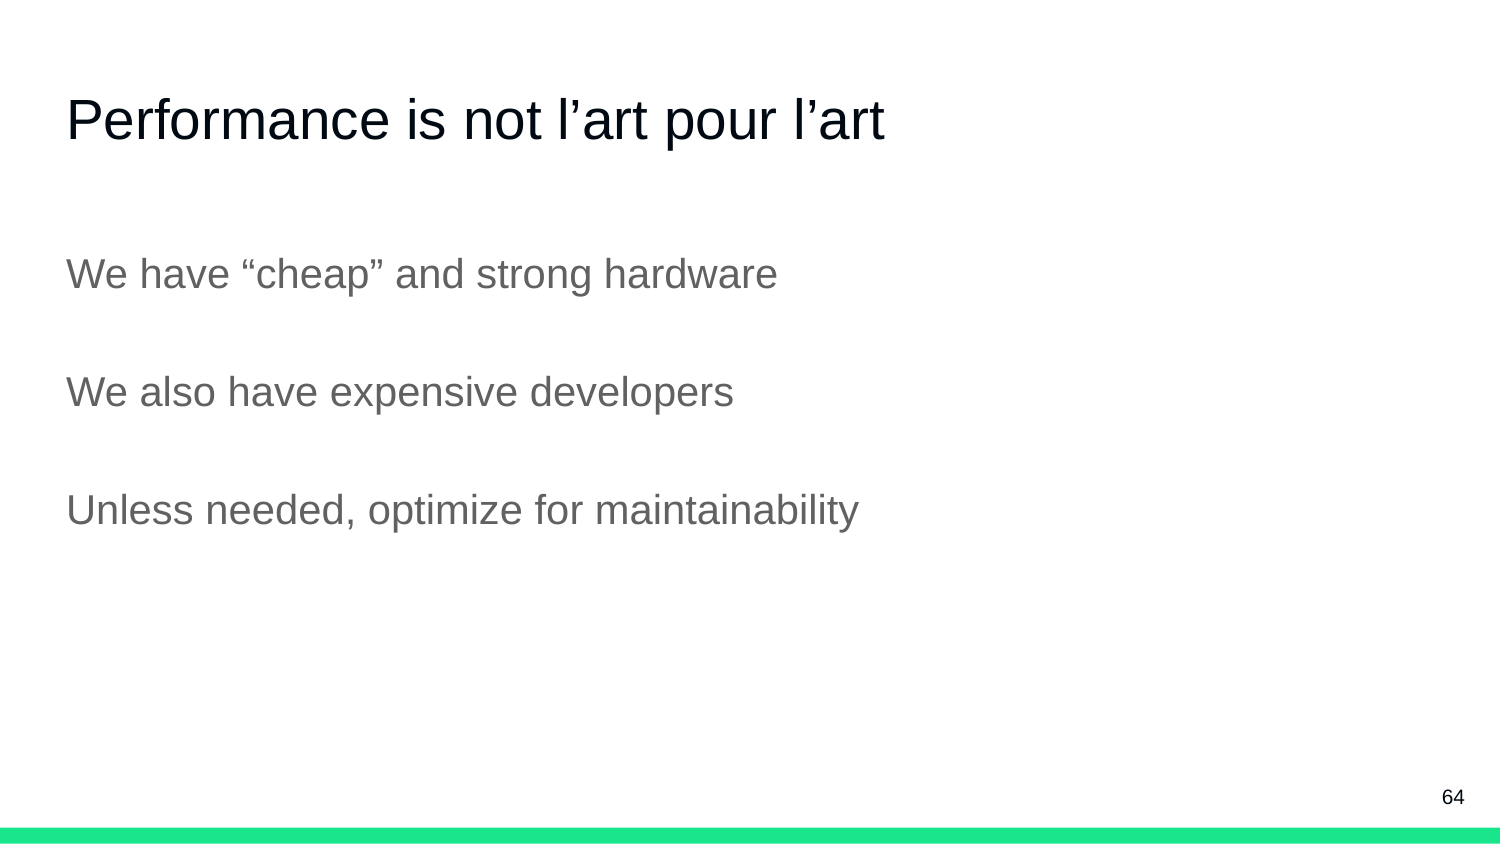

# Performance is not l’art pour l’art
We have “cheap” and strong hardware
We also have expensive developers
Unless needed, optimize for maintainability
64